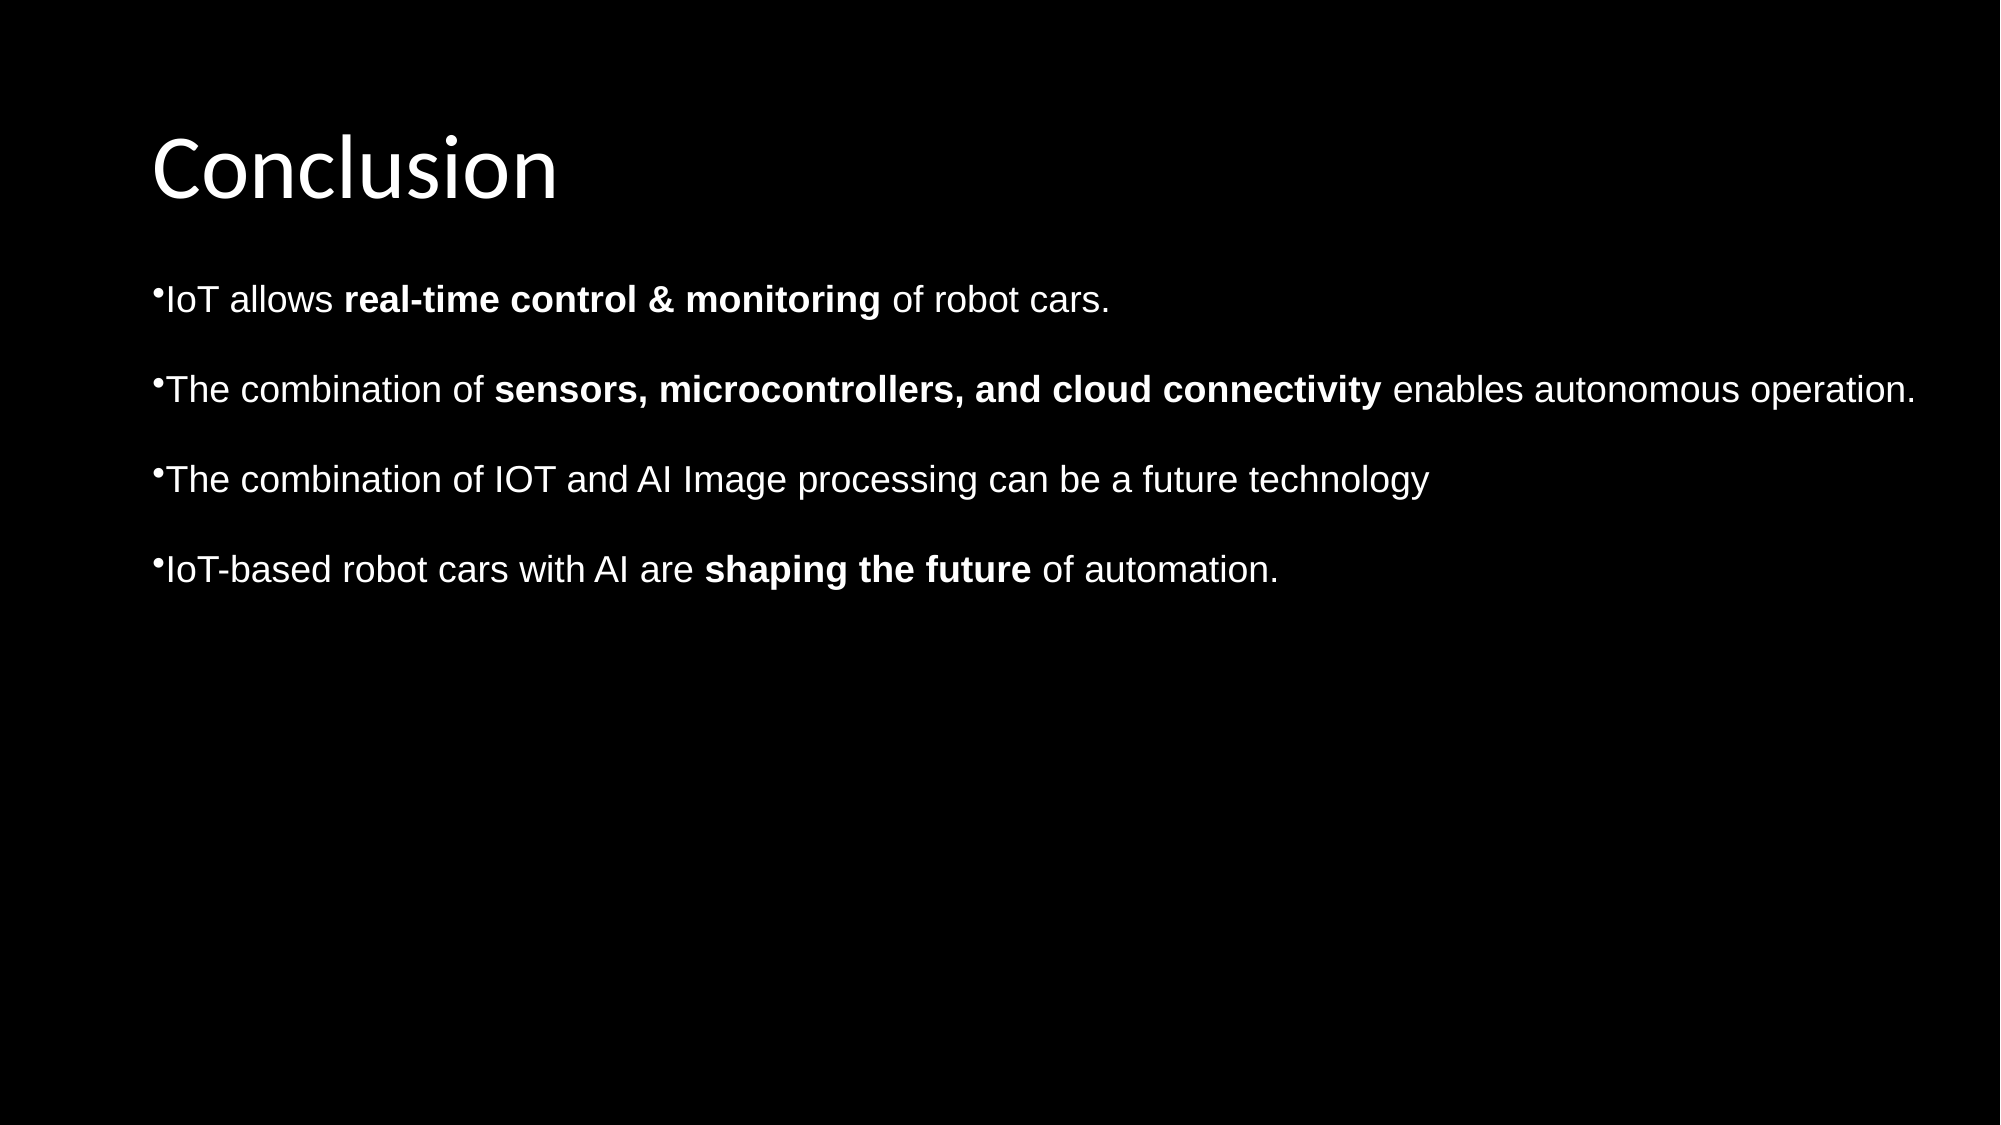

# Conclusion

IoT allows real-time control & monitoring of robot cars.
The combination of sensors, microcontrollers, and cloud connectivity enables autonomous operation.
The combination of IOT and AI Image processing can be a future technology
IoT-based robot cars with AI are shaping the future of automation.